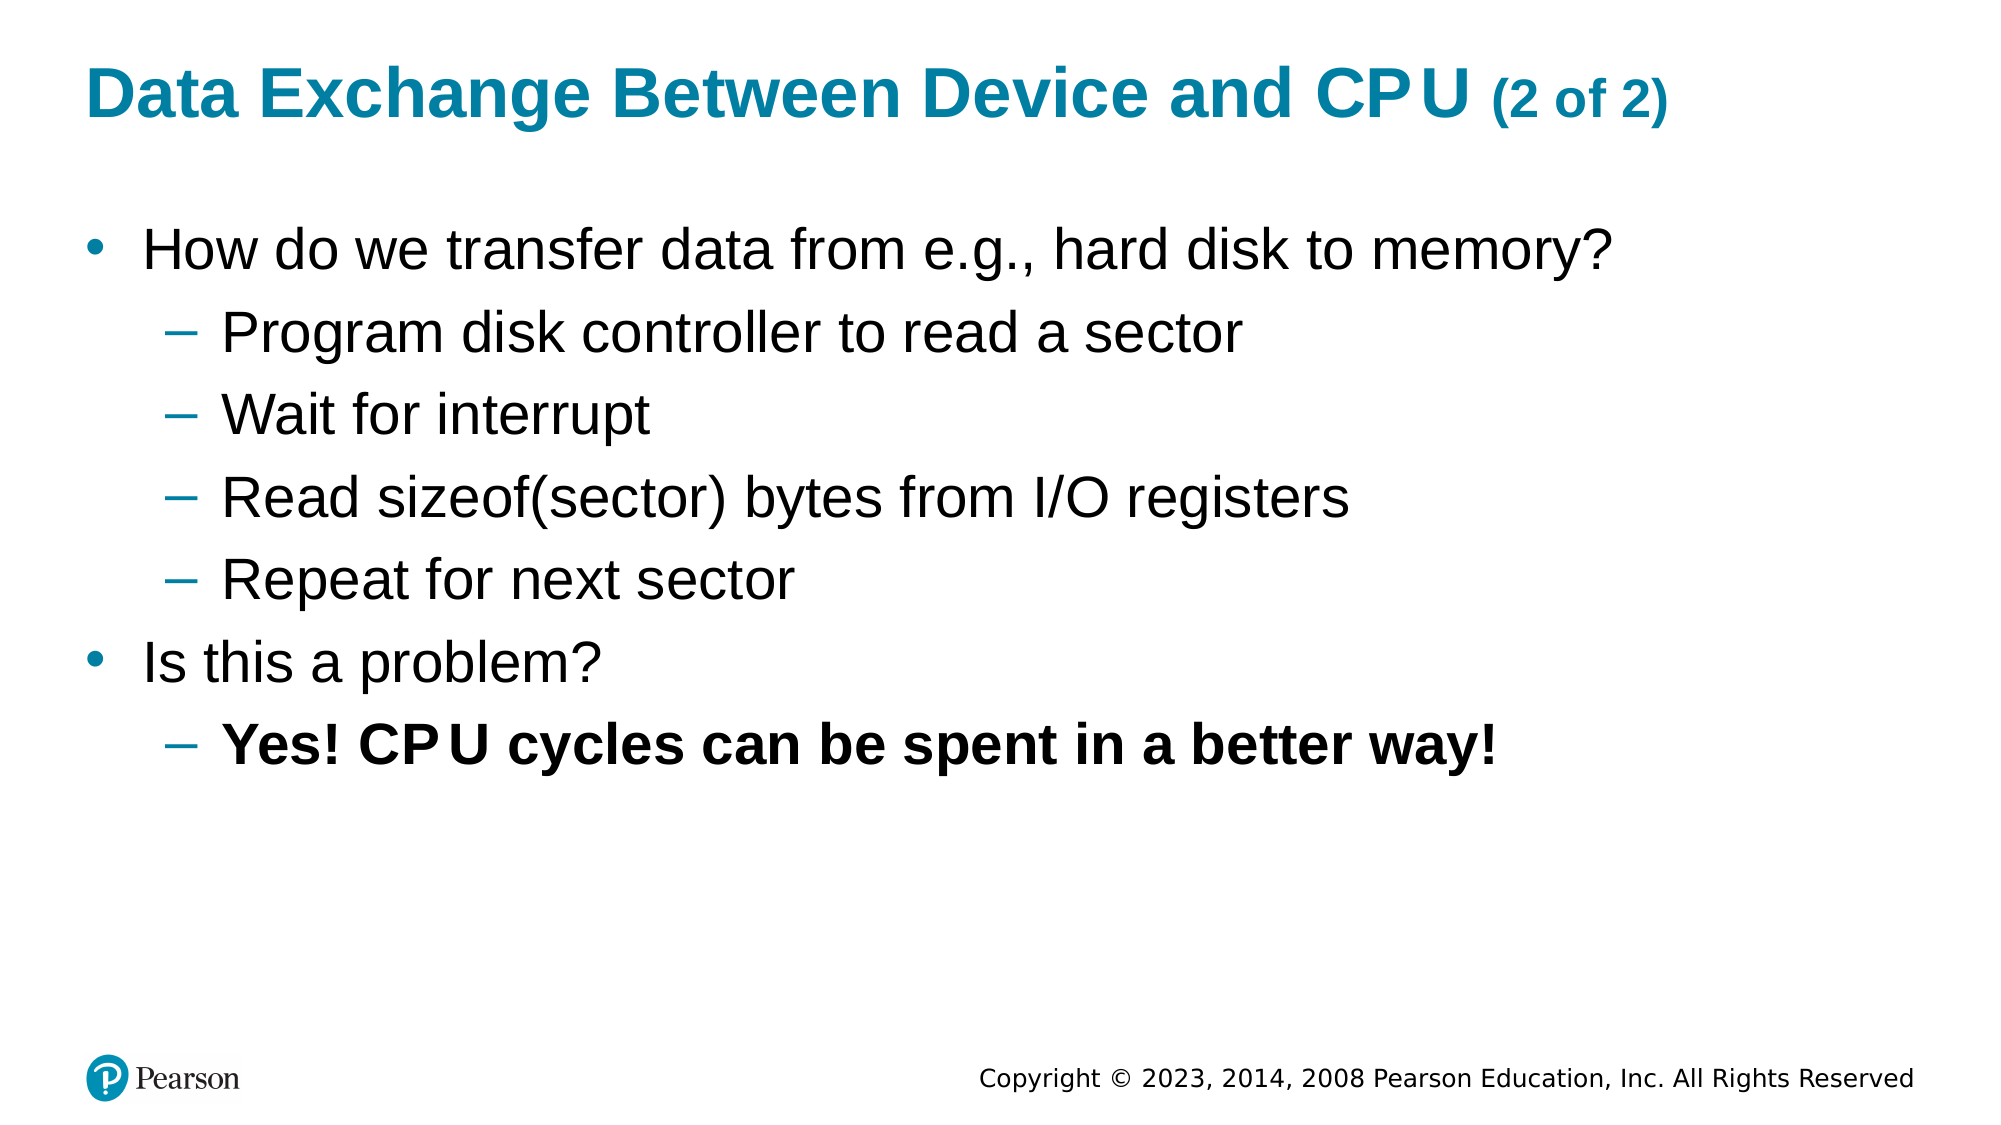

# Data Exchange Between Device and C P U (2 of 2)
How do we transfer data from e.g., hard disk to memory?
Program disk controller to read a sector
Wait for interrupt
Read sizeof(sector) bytes from I/O registers
Repeat for next sector
Is this a problem?
Yes! C P U cycles can be spent in a better way!